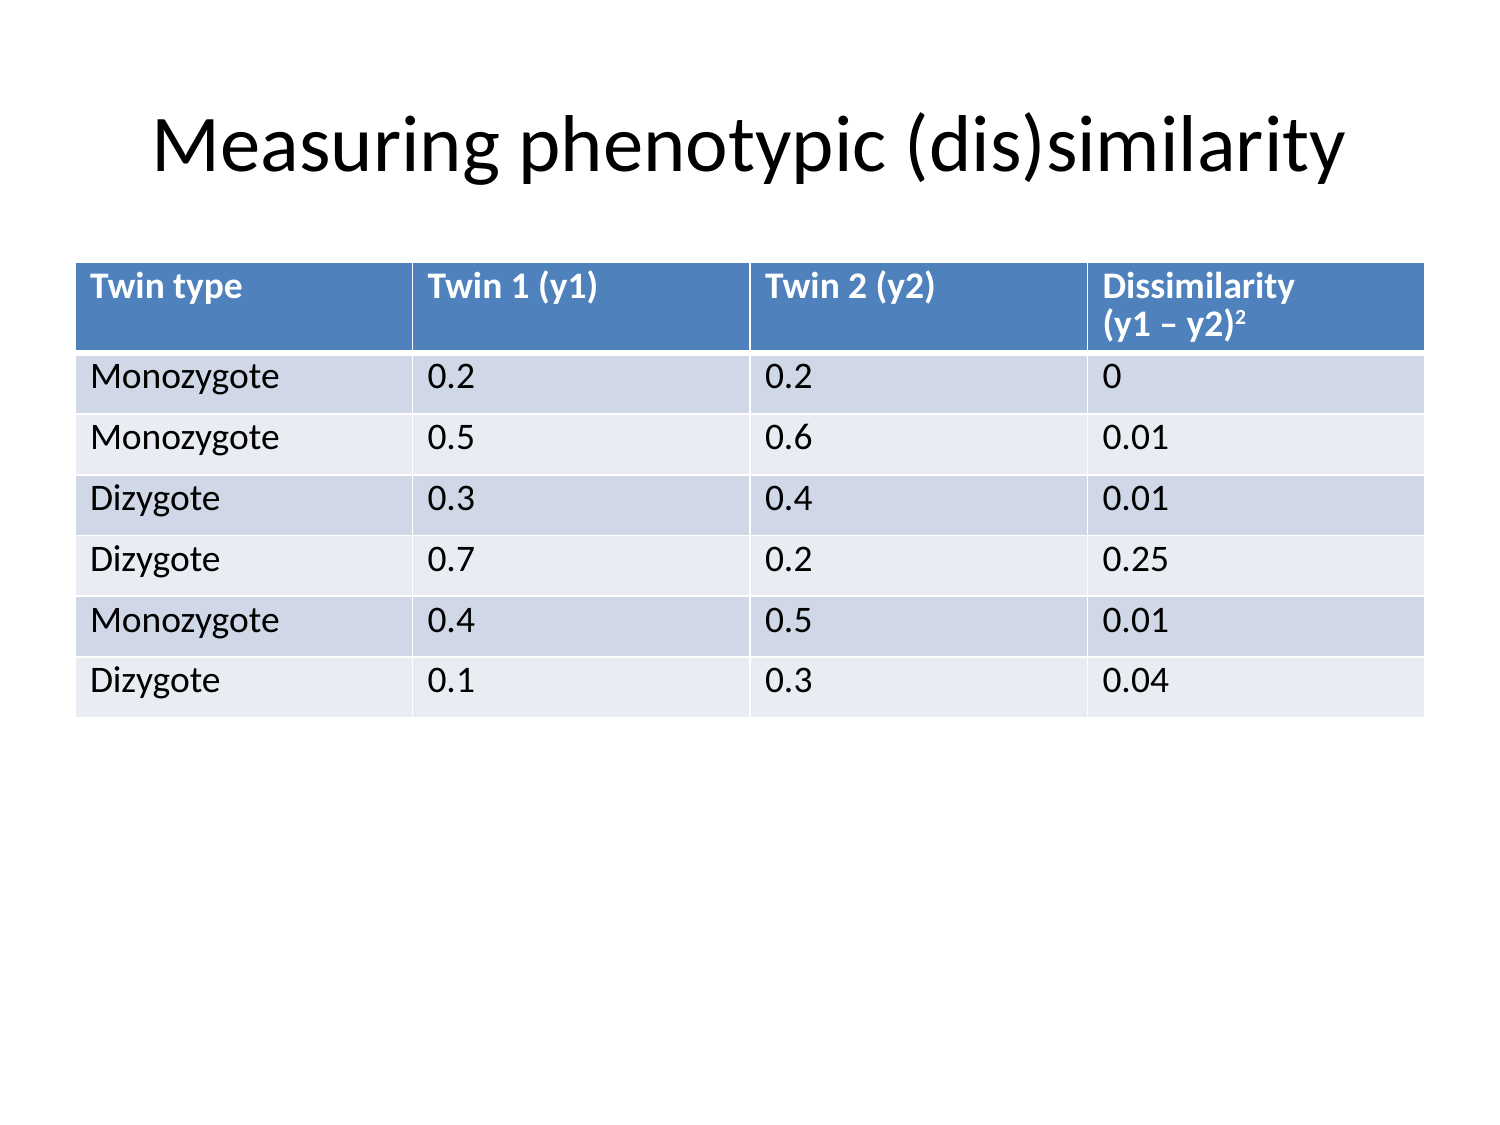

# Measuring phenotypic (dis)similarity
| Twin type | Twin 1 (y1) | Twin 2 (y2) | Dissimilarity (y1 – y2)2 |
| --- | --- | --- | --- |
| Monozygote | 0.2 | 0.2 | 0 |
| Monozygote | 0.5 | 0.6 | 0.01 |
| Dizygote | 0.3 | 0.4 | 0.01 |
| Dizygote | 0.7 | 0.2 | 0.25 |
| Monozygote | 0.4 | 0.5 | 0.01 |
| Dizygote | 0.1 | 0.3 | 0.04 |